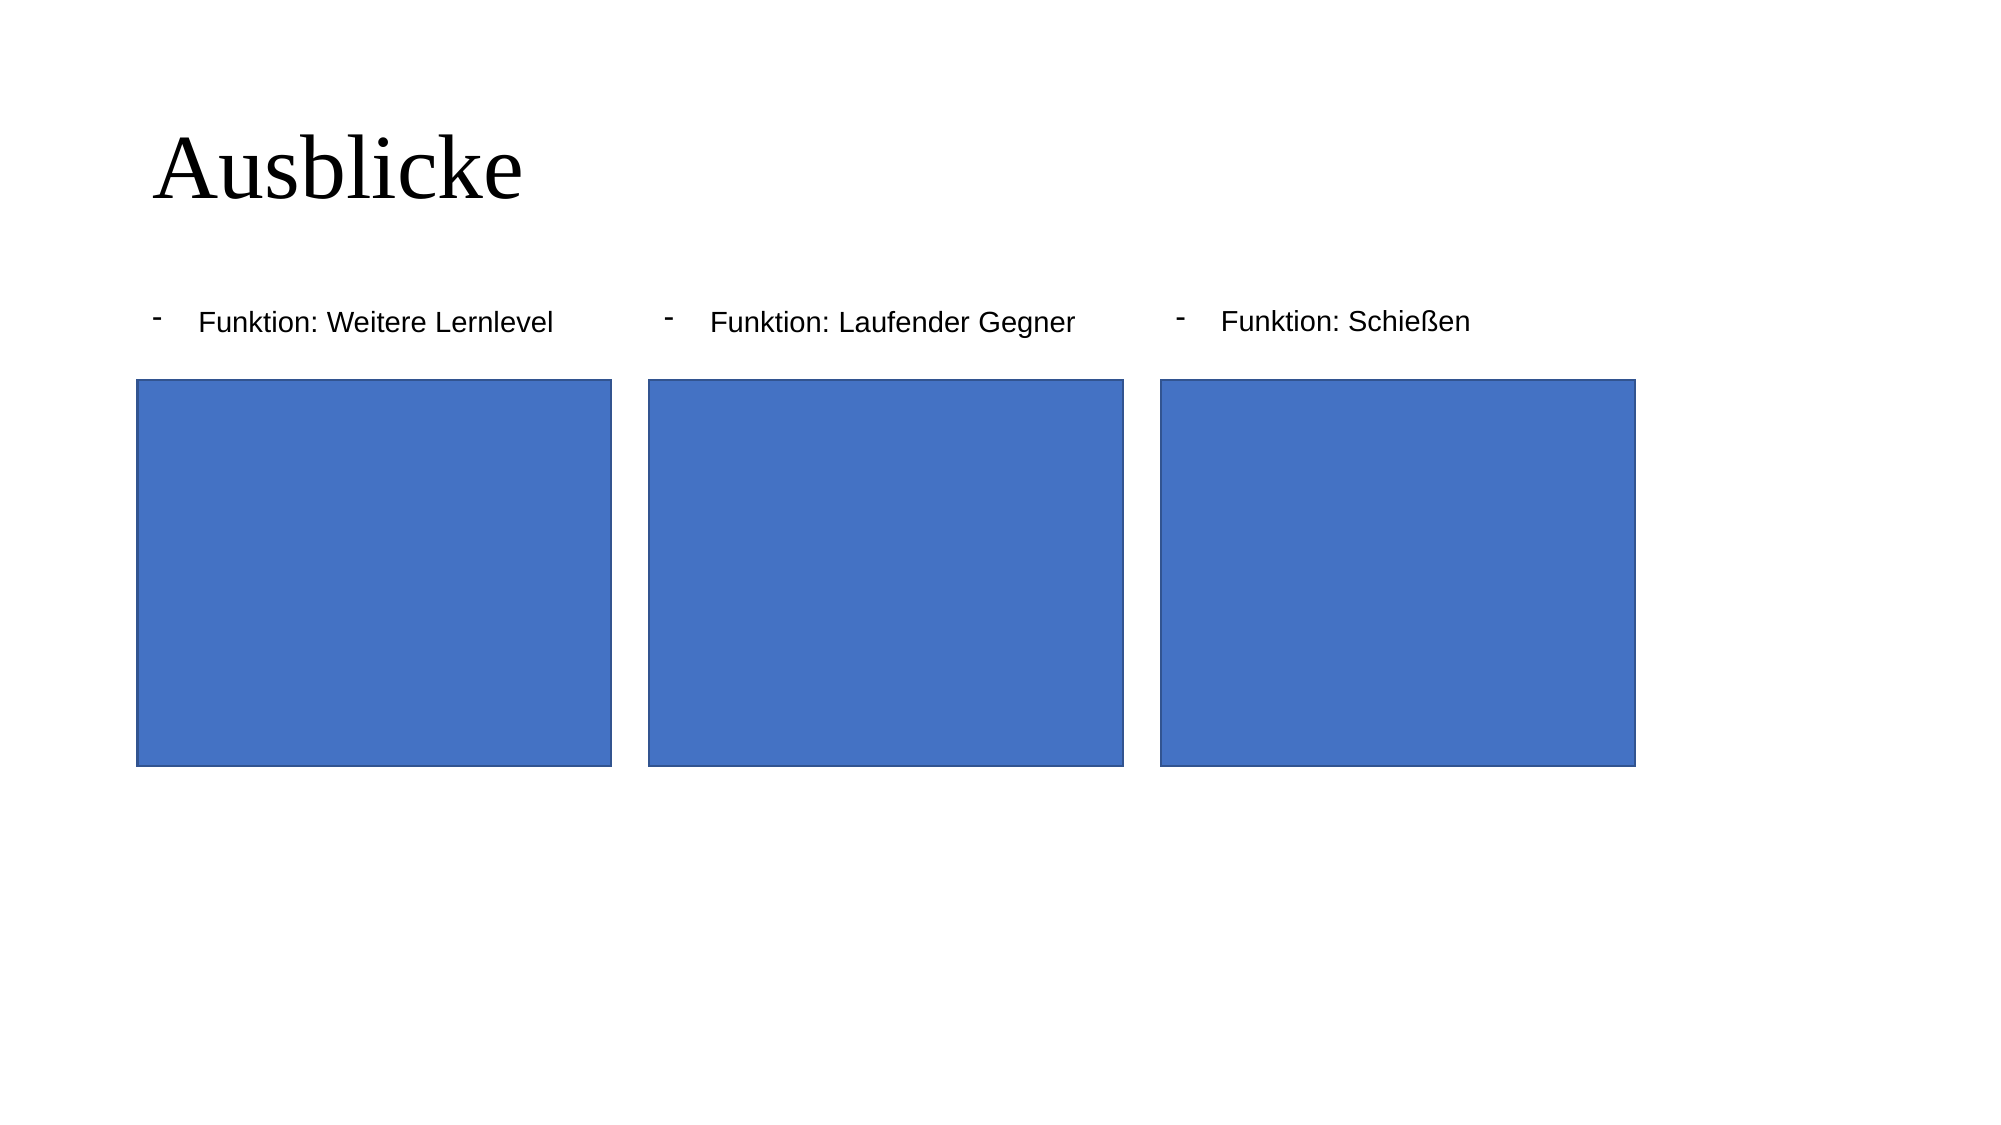

# Ausblicke
 Funktion: Weitere Lernlevel
 Funktion: Laufender Gegner
 Funktion: Schießen